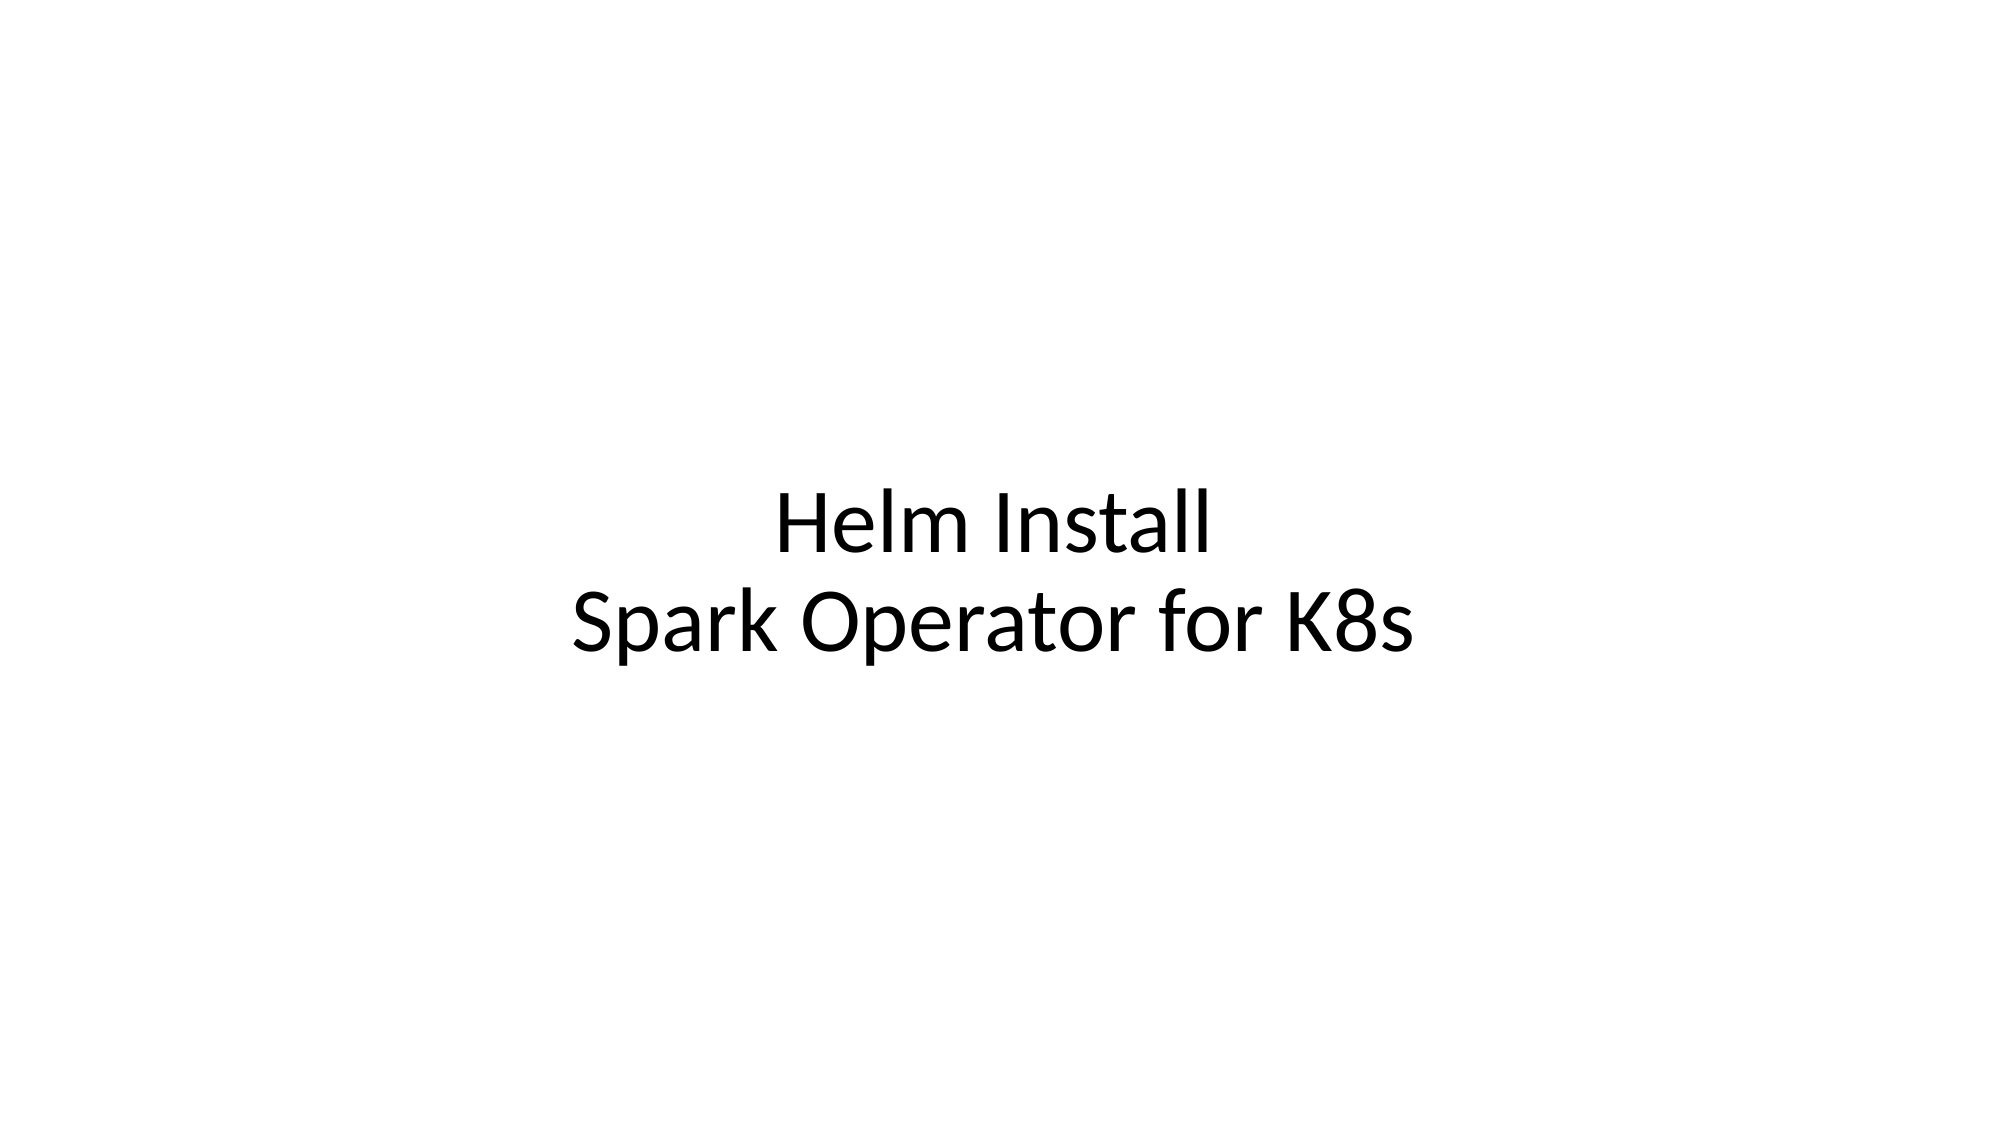

# Helm Install Spark Operator for K8s